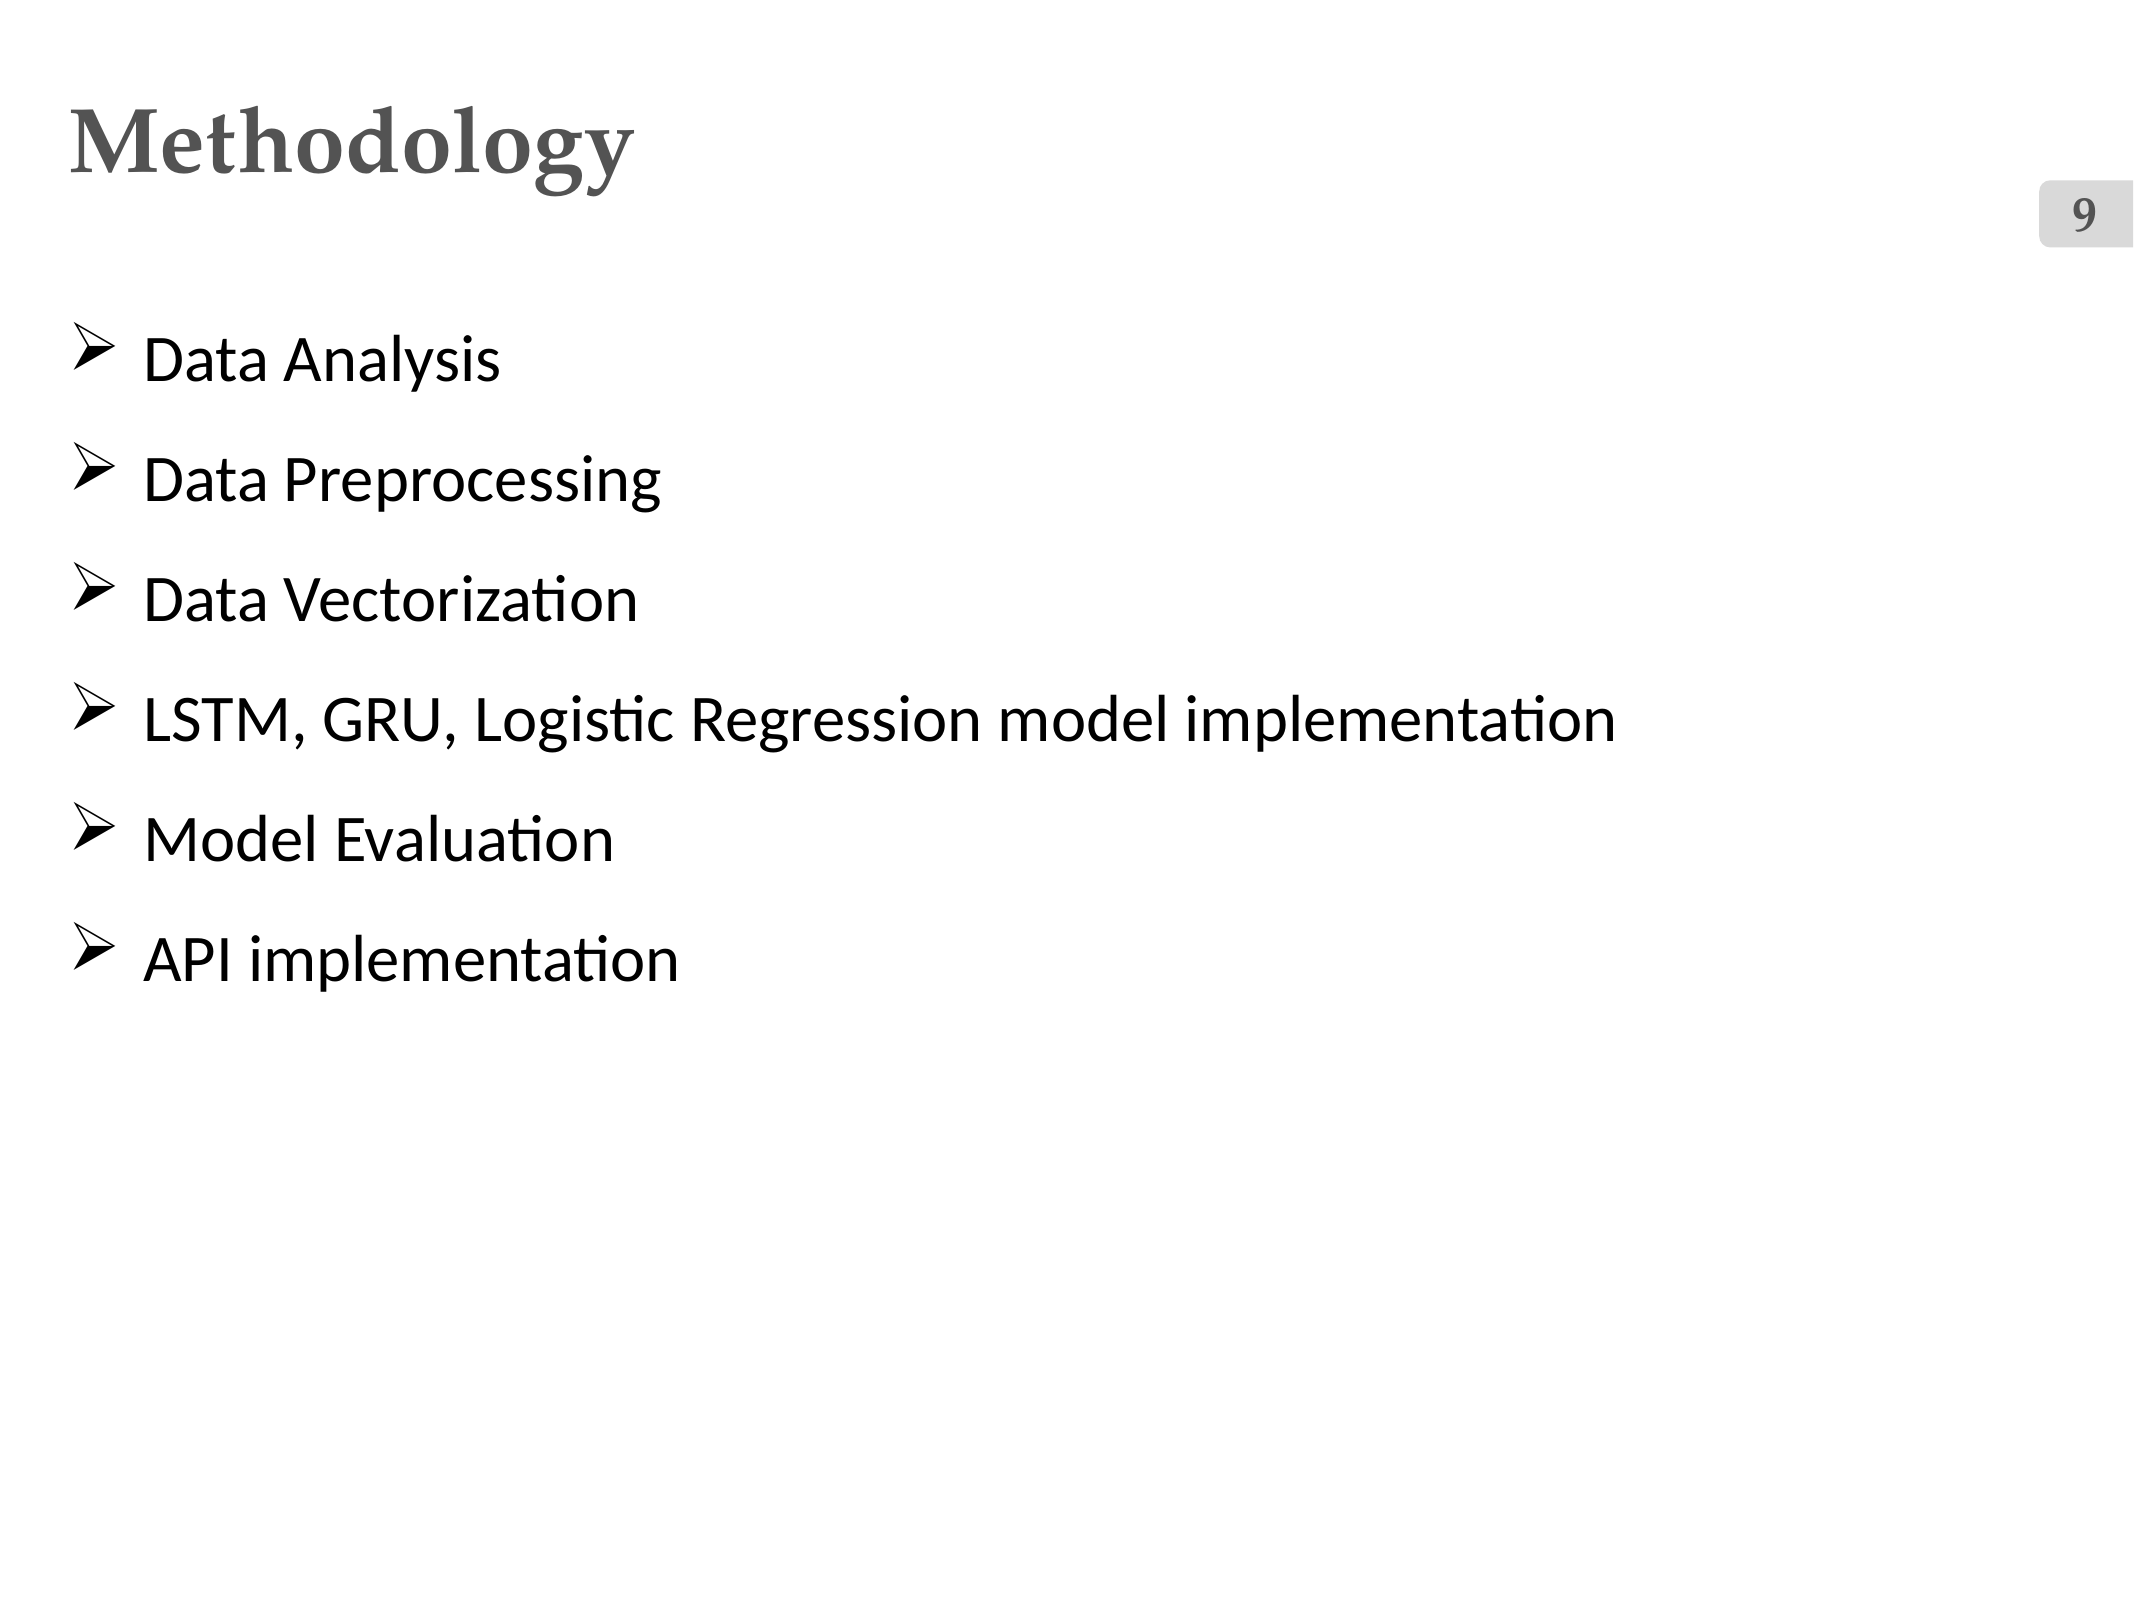

# Methodology
9
Data Analysis
Data Preprocessing
Data Vectorization
LSTM, GRU, Logistic Regression model implementation
Model Evaluation
API implementation